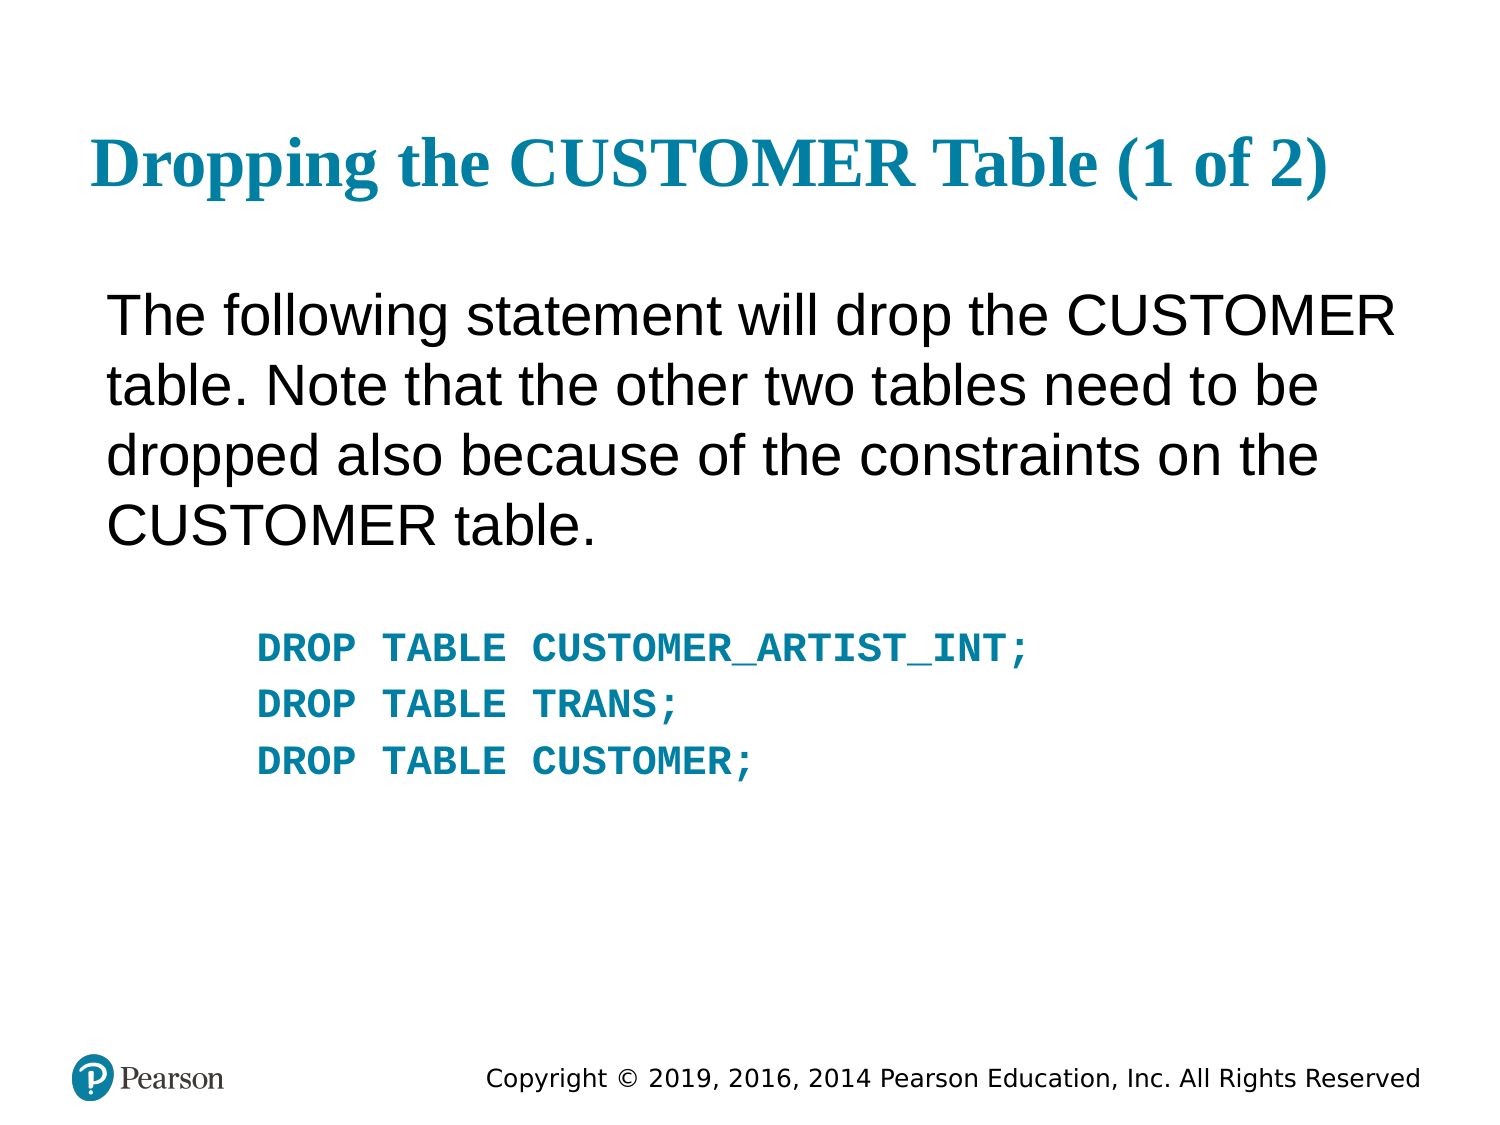

# Dropping the CUSTOMER Table (1 of 2)
The following statement will drop the CUSTOMER table. Note that the other two tables need to be dropped also because of the constraints on the CUSTOMER table.

	DROP TABLE CUSTOMER_ARTIST_INT;
	DROP TABLE TRANS;
	DROP TABLE CUSTOMER;